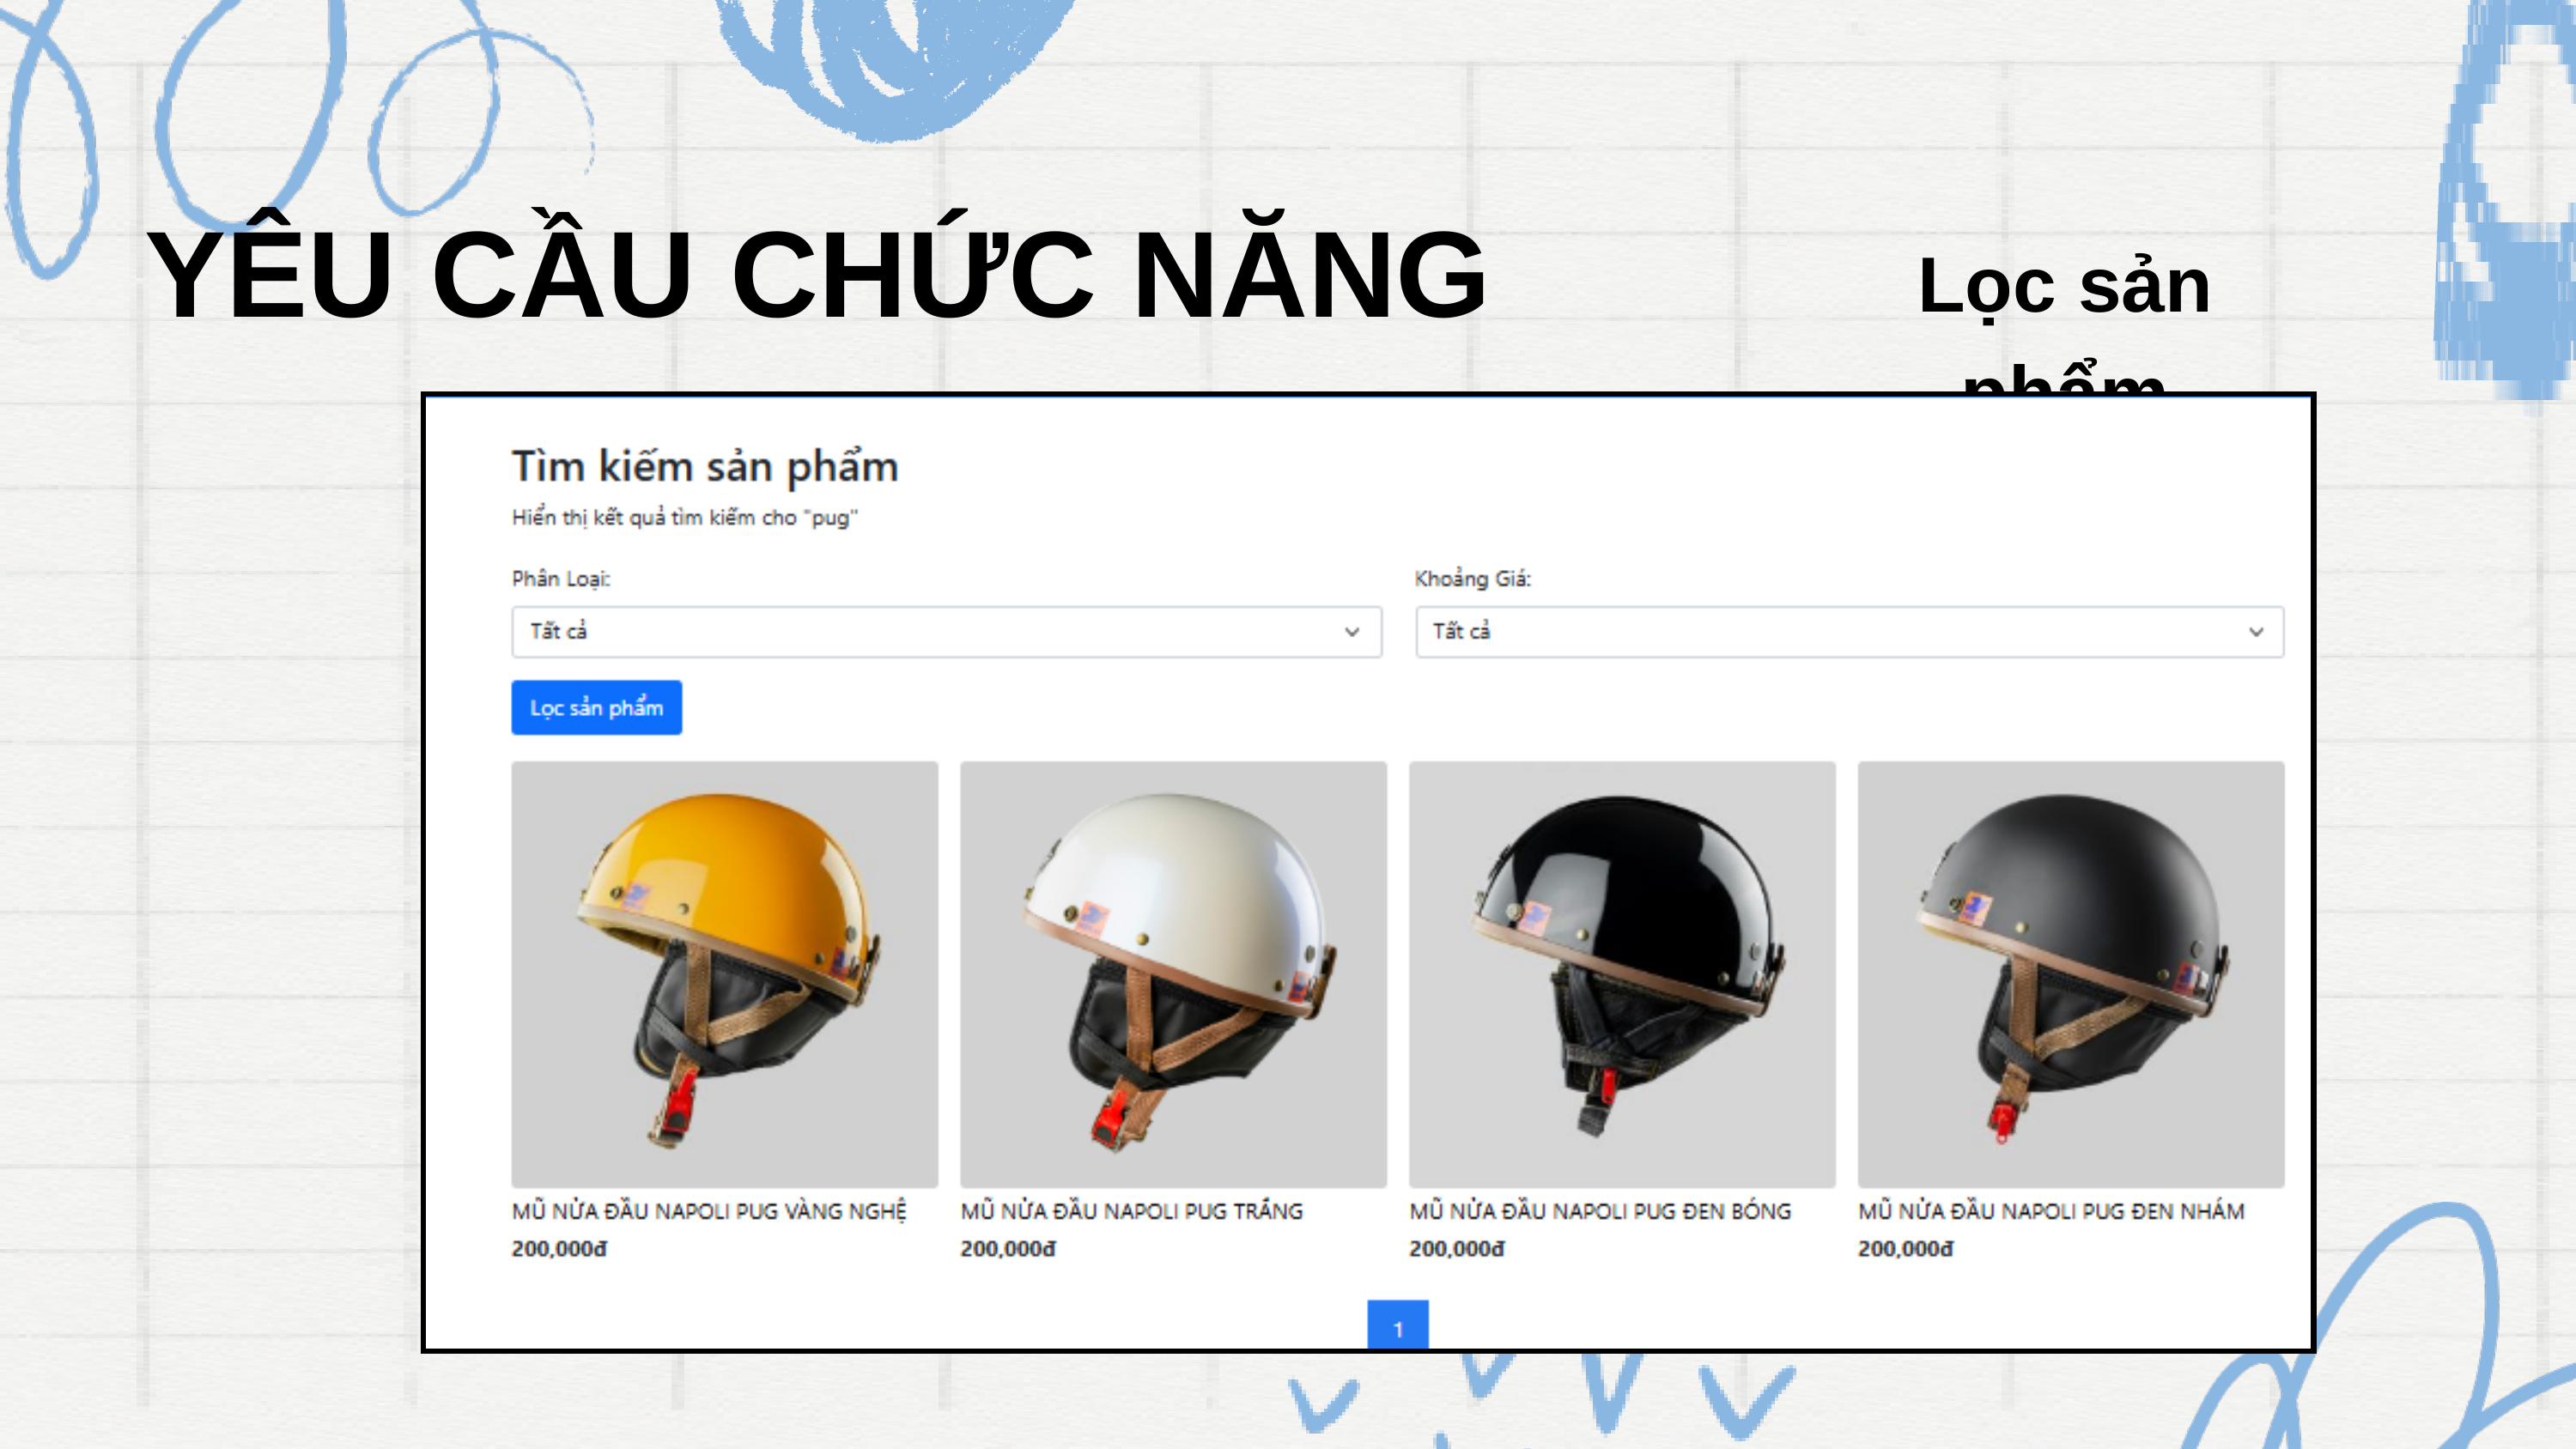

Lọc sản phẩm
YÊU CẦU CHỨC NĂNG